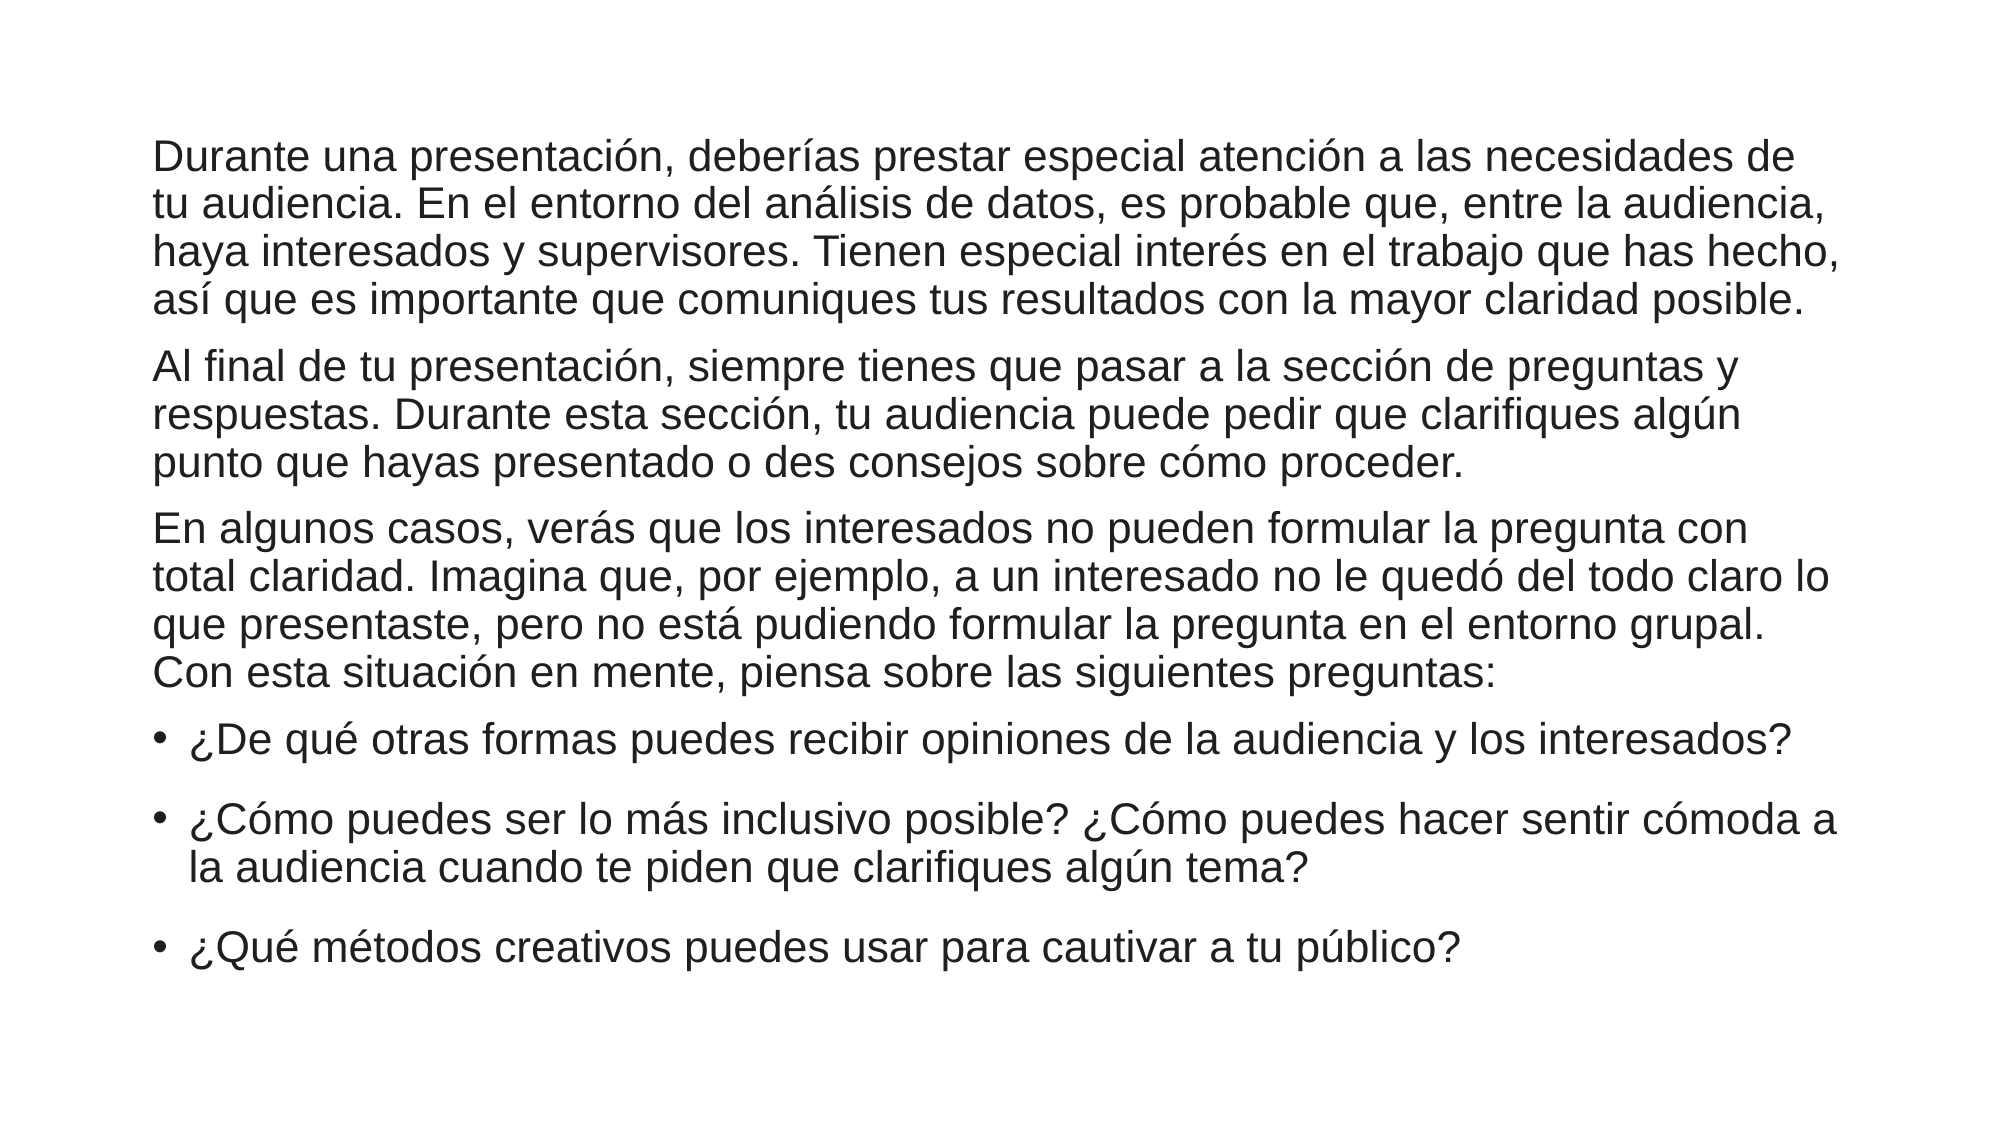

Durante una presentación, deberías prestar especial atención a las necesidades de tu audiencia. En el entorno del análisis de datos, es probable que, entre la audiencia, haya interesados y supervisores. Tienen especial interés en el trabajo que has hecho, así que es importante que comuniques tus resultados con la mayor claridad posible.
Al final de tu presentación, siempre tienes que pasar a la sección de preguntas y respuestas. Durante esta sección, tu audiencia puede pedir que clarifiques algún punto que hayas presentado o des consejos sobre cómo proceder.
En algunos casos, verás que los interesados no pueden formular la pregunta con total claridad. Imagina que, por ejemplo, a un interesado no le quedó del todo claro lo que presentaste, pero no está pudiendo formular la pregunta en el entorno grupal. Con esta situación en mente, piensa sobre las siguientes preguntas:
¿De qué otras formas puedes recibir opiniones de la audiencia y los interesados?
¿Cómo puedes ser lo más inclusivo posible? ¿Cómo puedes hacer sentir cómoda a la audiencia cuando te piden que clarifiques algún tema?
¿Qué métodos creativos puedes usar para cautivar a tu público?